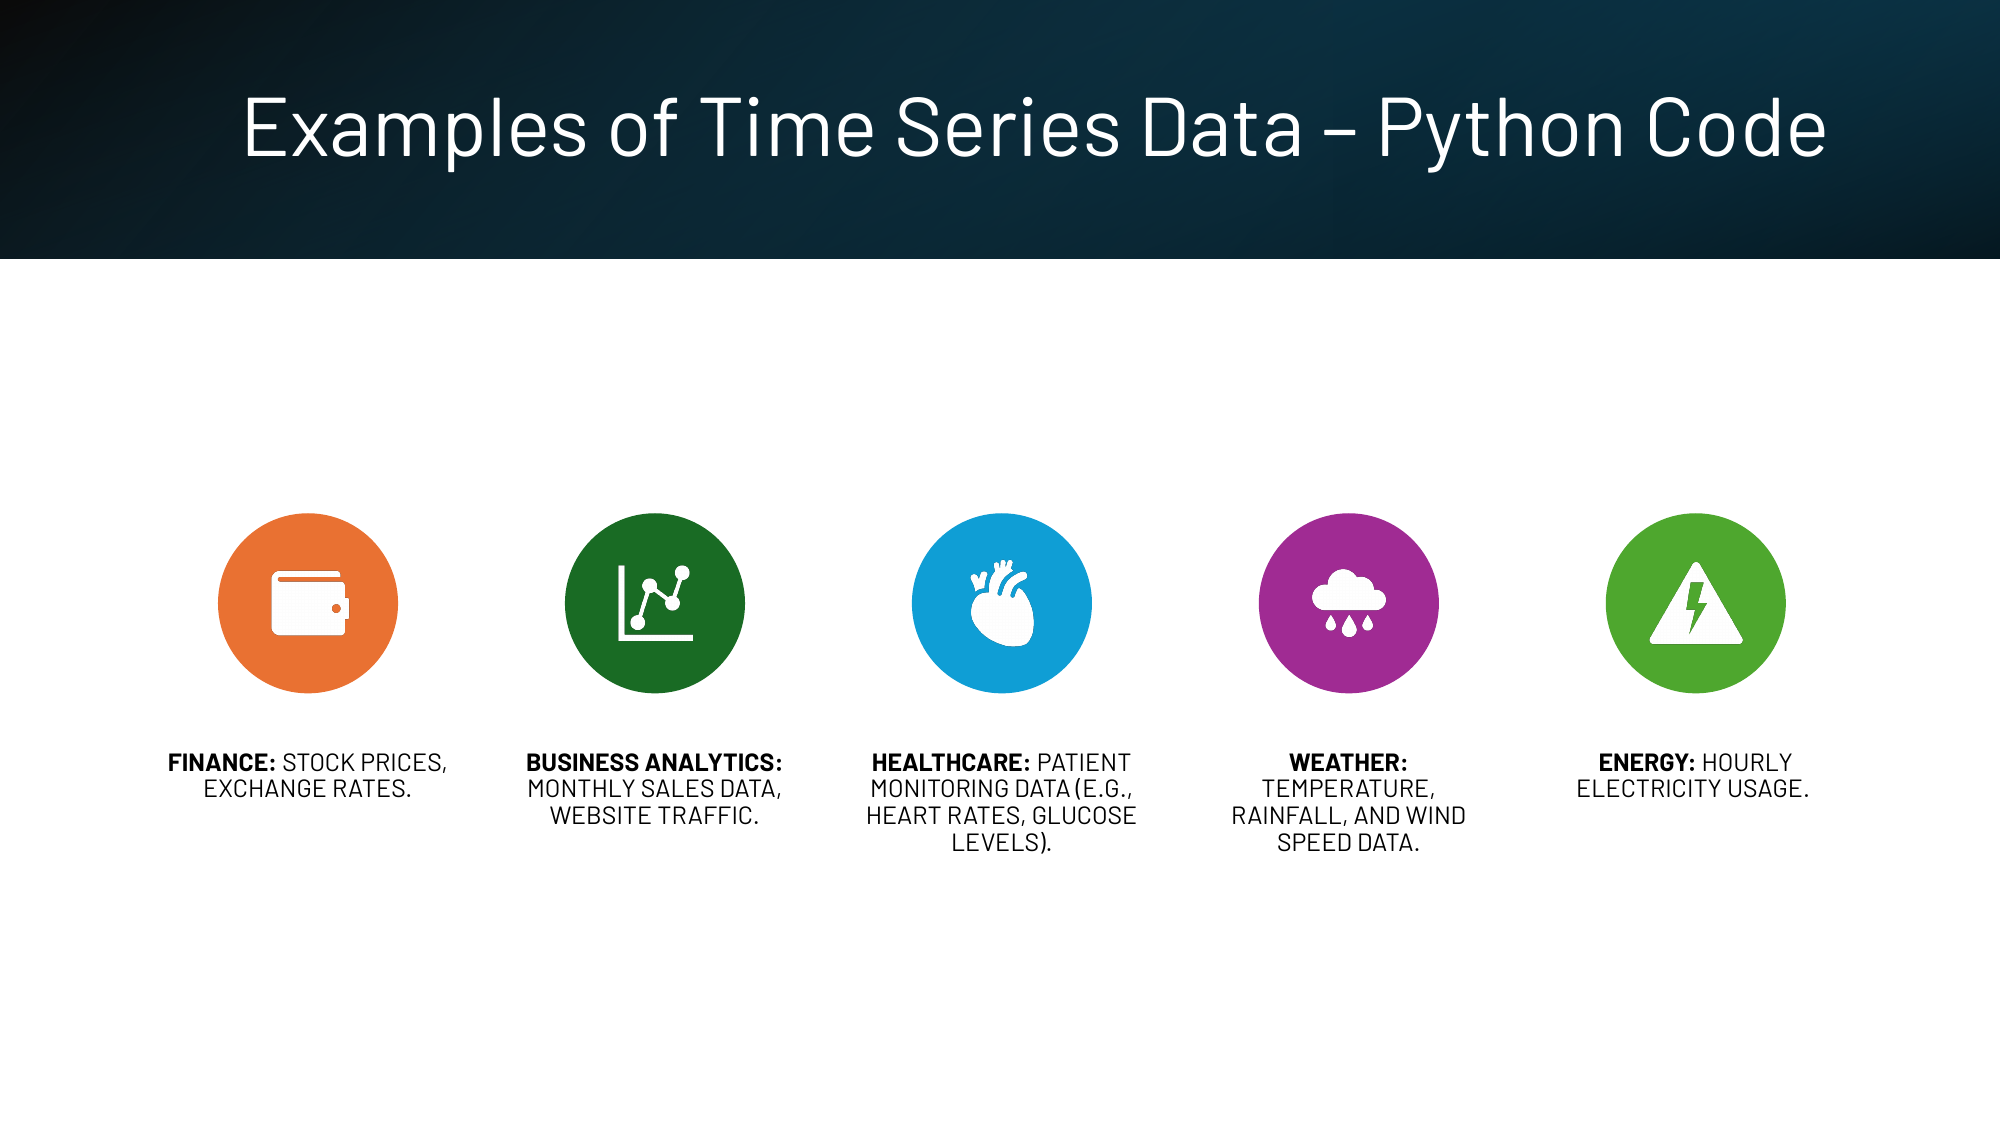

# Examples of Time Series Data – Python Code
Finance: Stock prices, exchange rates.
Business Analytics: Monthly sales data, website traffic.
Healthcare: Patient monitoring data (e.g., heart rates, glucose levels).
Weather: Temperature, rainfall, and wind speed data.
Energy: Hourly electricity usage.